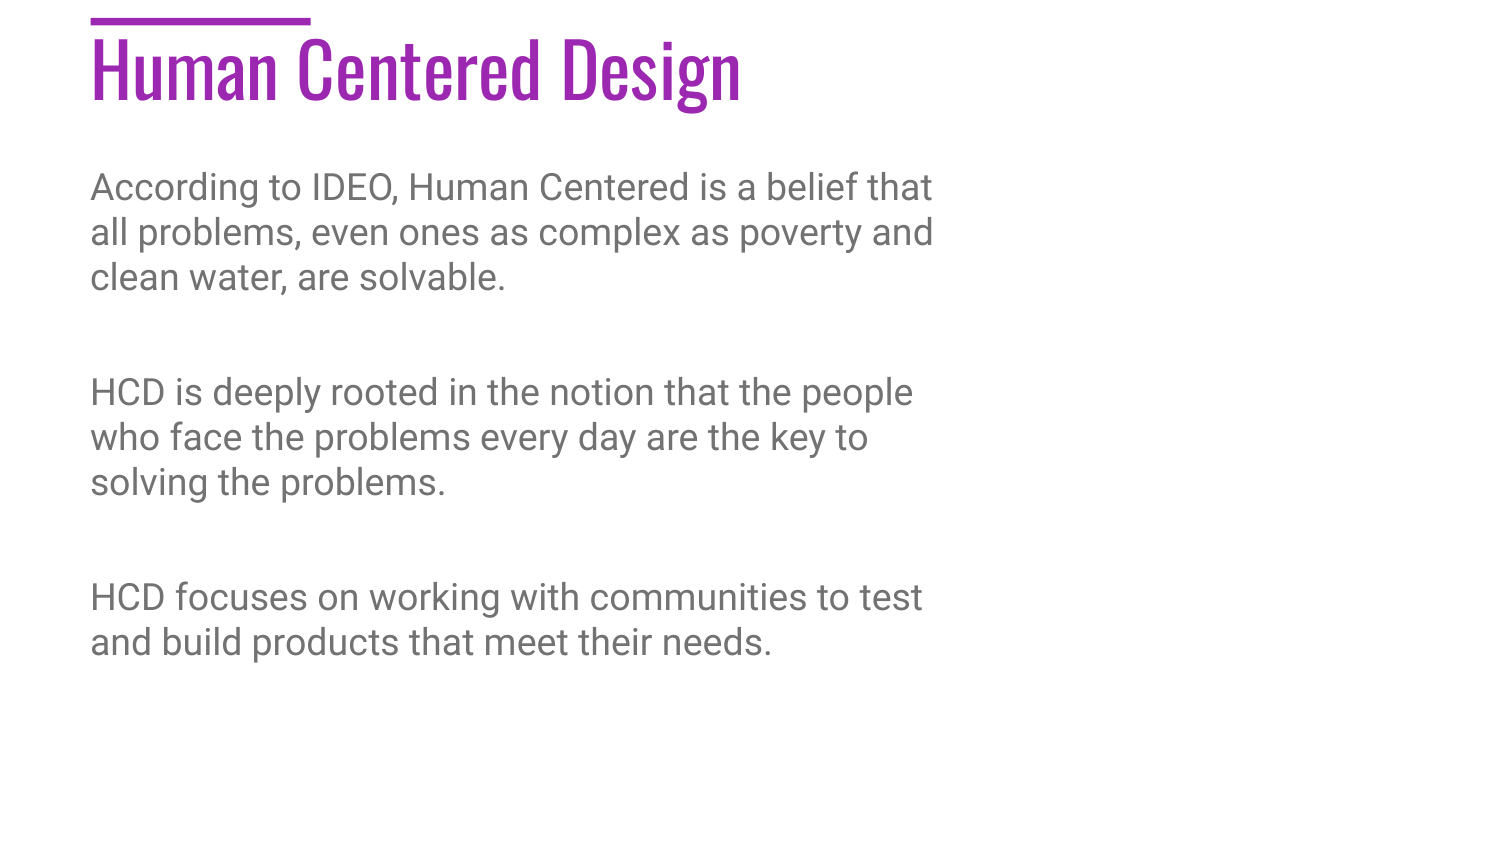

Human Centered Design
According to IDEO, Human Centered is a belief that all problems, even ones as complex as poverty and clean water, are solvable.

HCD is deeply rooted in the notion that the people who face the problems every day are the key to solving the problems.

HCD focuses on working with communities to test and build products that meet their needs.